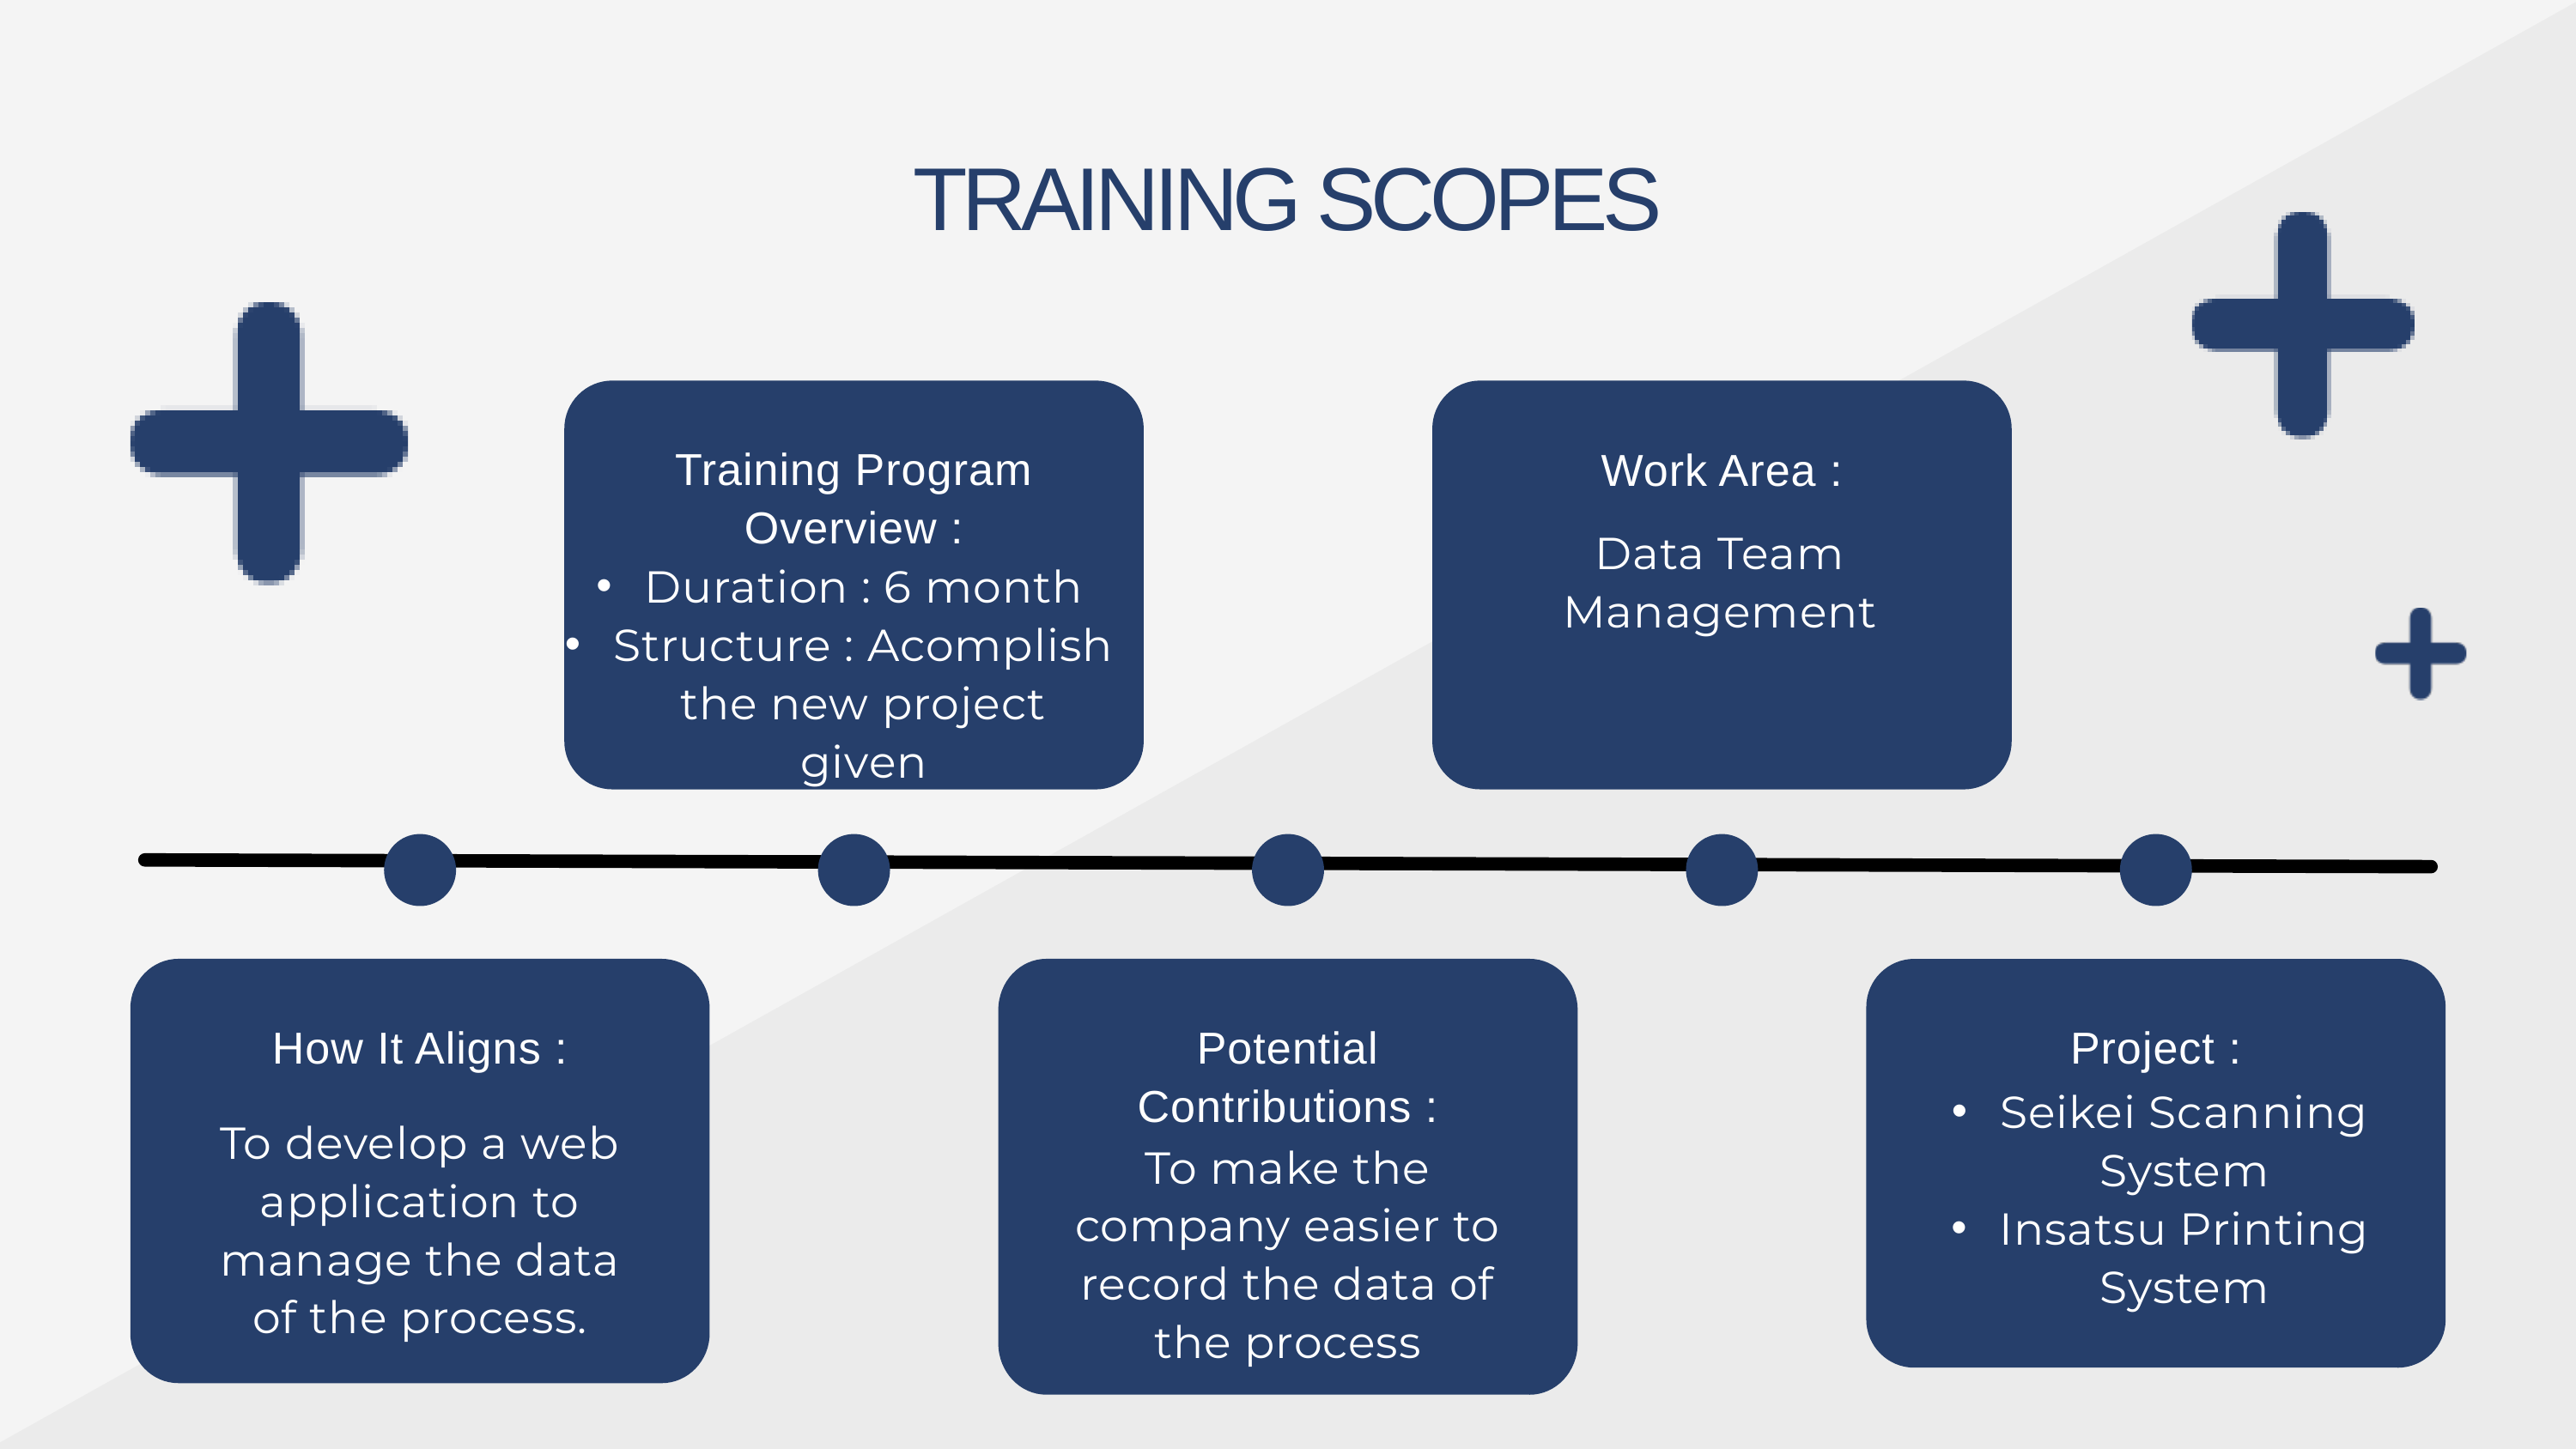

TRAINING SCOPES

Training Program Overview :
Work Area :
Data Team Management
Duration : 6 month
Structure : Acomplish the new project given

How It Aligns :
Potential Contributions :
Project :
Seikei Scanning System
Insatsu Printing System
To develop a web application to manage the data of the process.
To make the company easier to record the data of the process